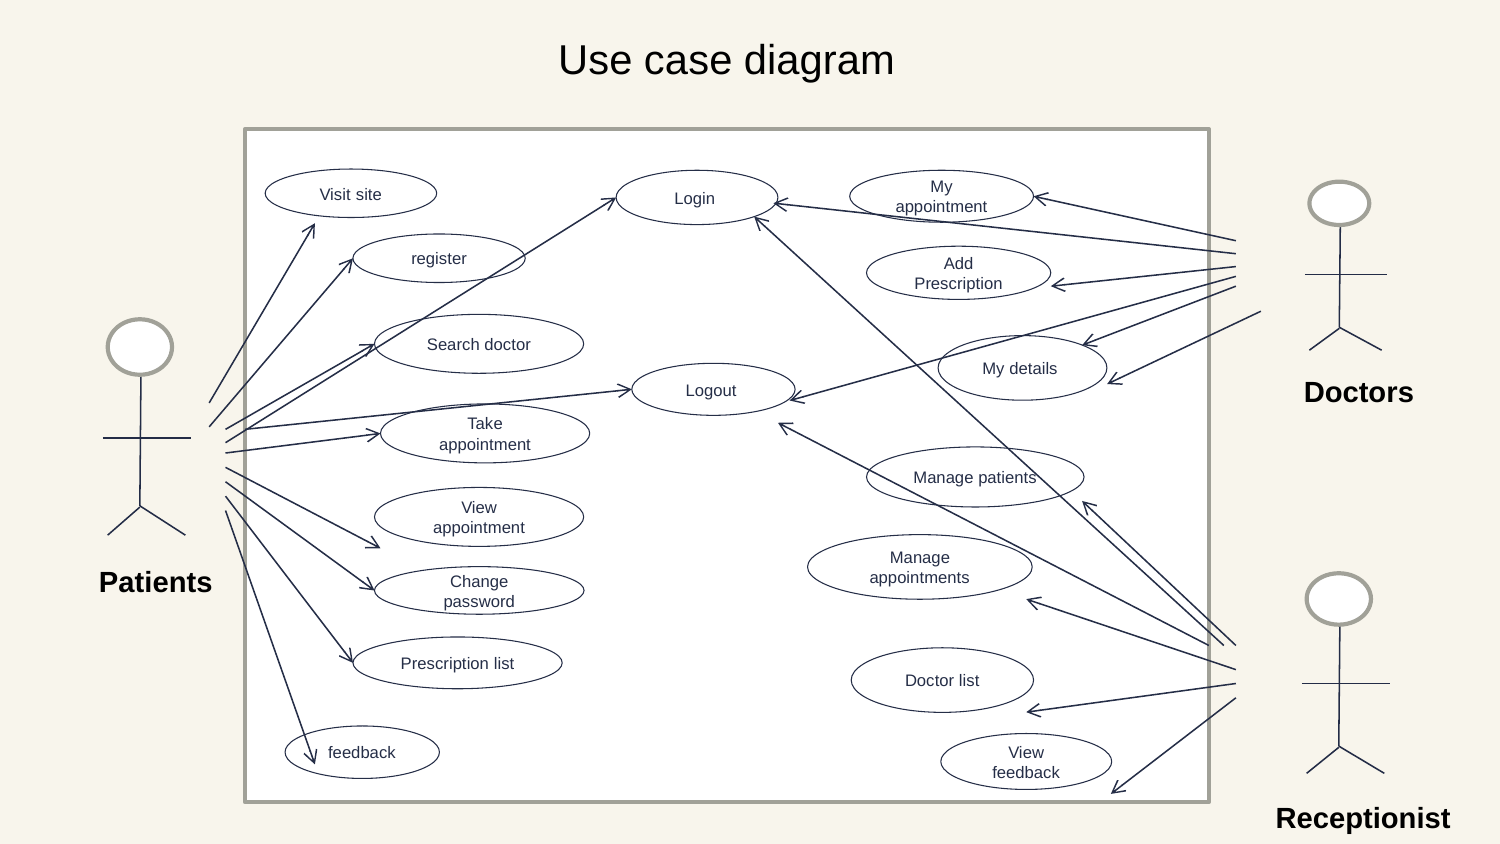

Use case diagram

Visit site
Login
My appointment
register
Add Prescription
Search doctor
My details
Logout
Take appointment
Manage patients
View appointment
Manage appointments
Change password
Prescription list
Doctor list
feedback
View feedback

Doctors

Patients

Receptionist